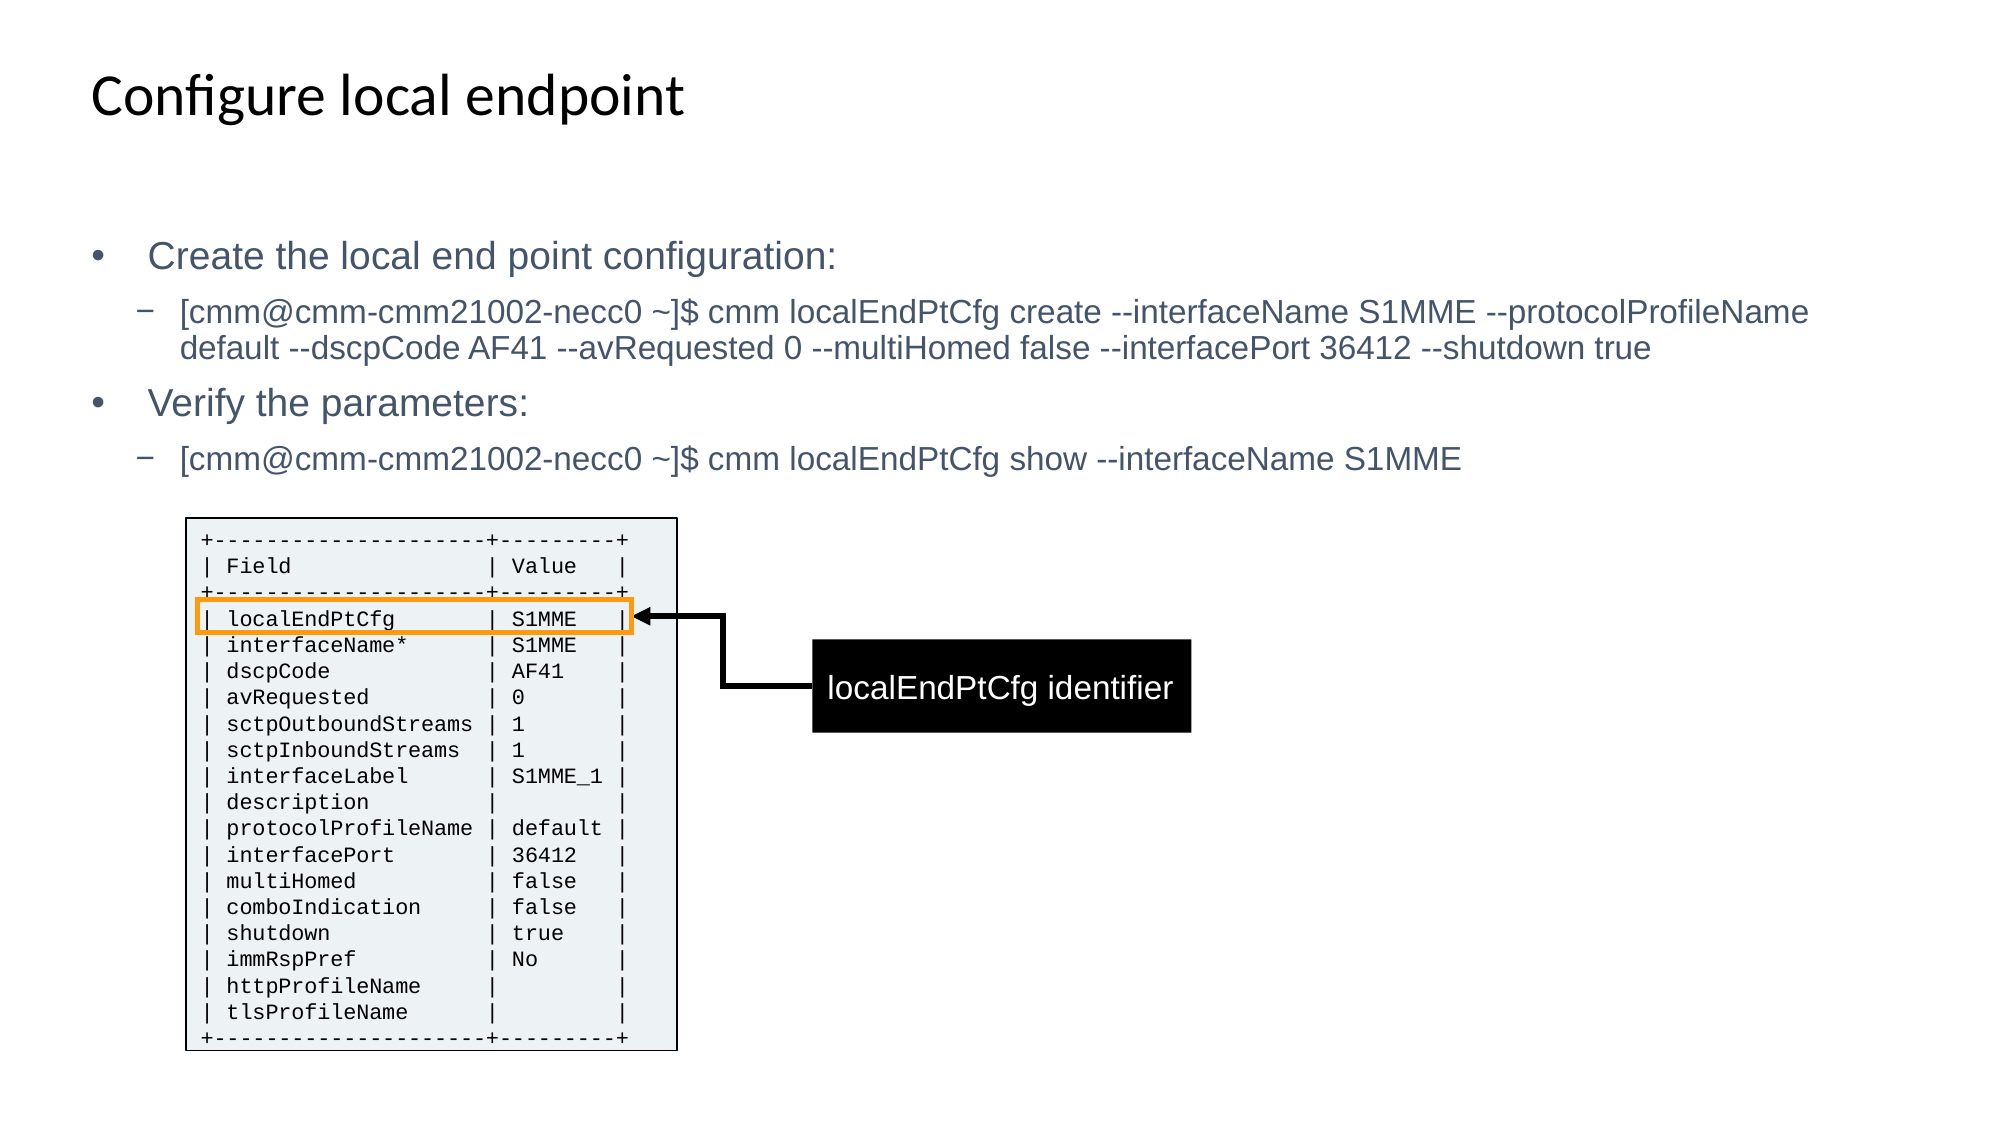

Slide excluded from Table of Contents
# Configure local endpoint
Create the local end point configuration:
[cmm@cmm-cmm21002-necc0 ~]$ cmm localEndPtCfg create --interfaceName S1MME --protocolProfileName default --dscpCode AF41 --avRequested 0 --multiHomed false --interfacePort 36412 --shutdown true
Verify the parameters:
[cmm@cmm-cmm21002-necc0 ~]$ cmm localEndPtCfg show --interfaceName S1MME

+---------------------+---------+
| Field               | Value   |
+---------------------+---------+
| localEndPtCfg       | S1MME   |
| interfaceName*      | S1MME   |
| dscpCode            | AF41    |
| avRequested         | 0       |
| sctpOutboundStreams | 1       |
| sctpInboundStreams  | 1       |
| interfaceLabel      | S1MME_1 |
| description         |         |
| protocolProfileName | default |
| interfacePort       | 36412   |
| multiHomed          | false   |
| comboIndication     | false   |
| shutdown            | true    |
| immRspPref          | No      |
| httpProfileName     |         |
| tlsProfileName      |         |
+---------------------+---------+

localEndPtCfg identifier